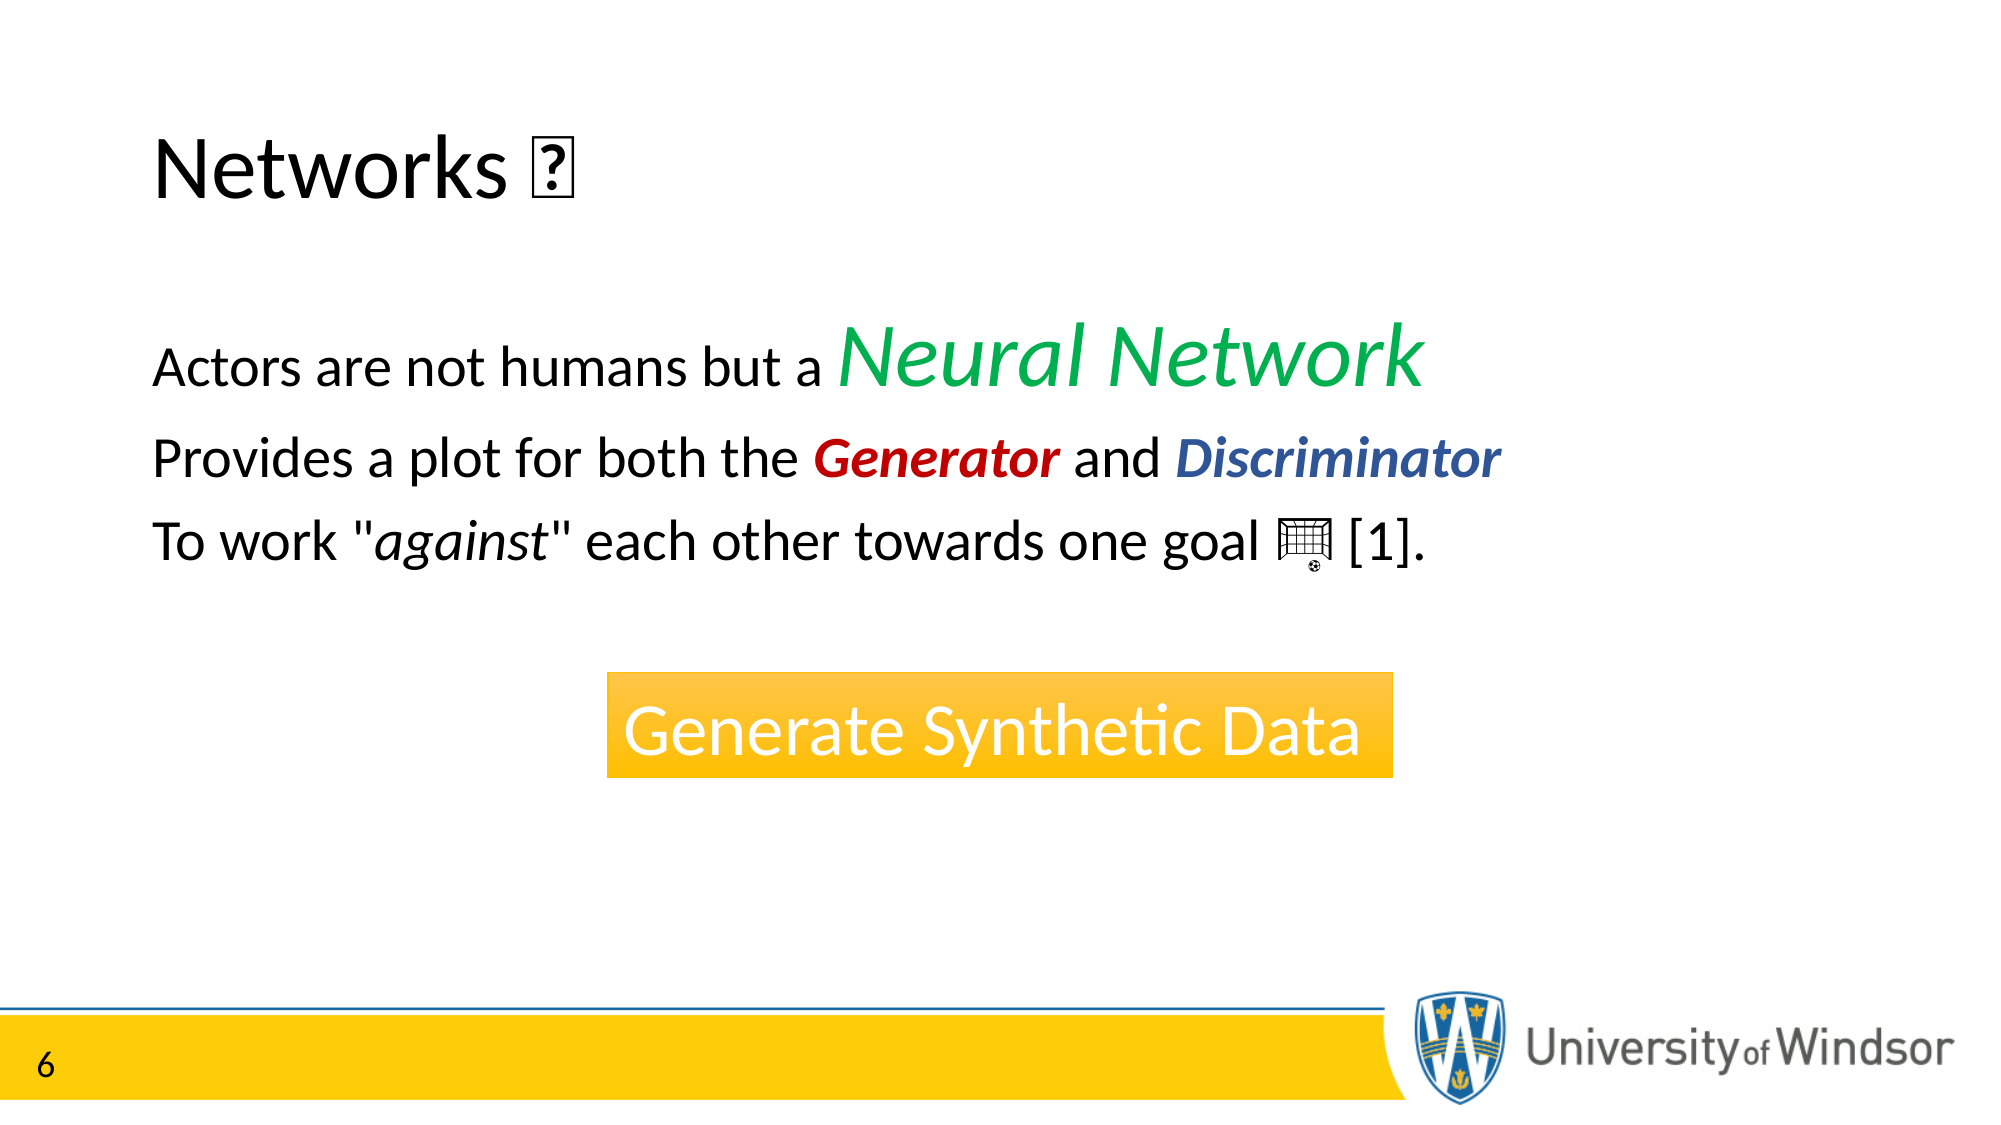

# Networks 🧬
Actors are not humans but a Neural Network
Provides a plot for both the Generator and Discriminator
To work "against" each other towards one goal 🥅 [1].

Generate Synthetic Data
6